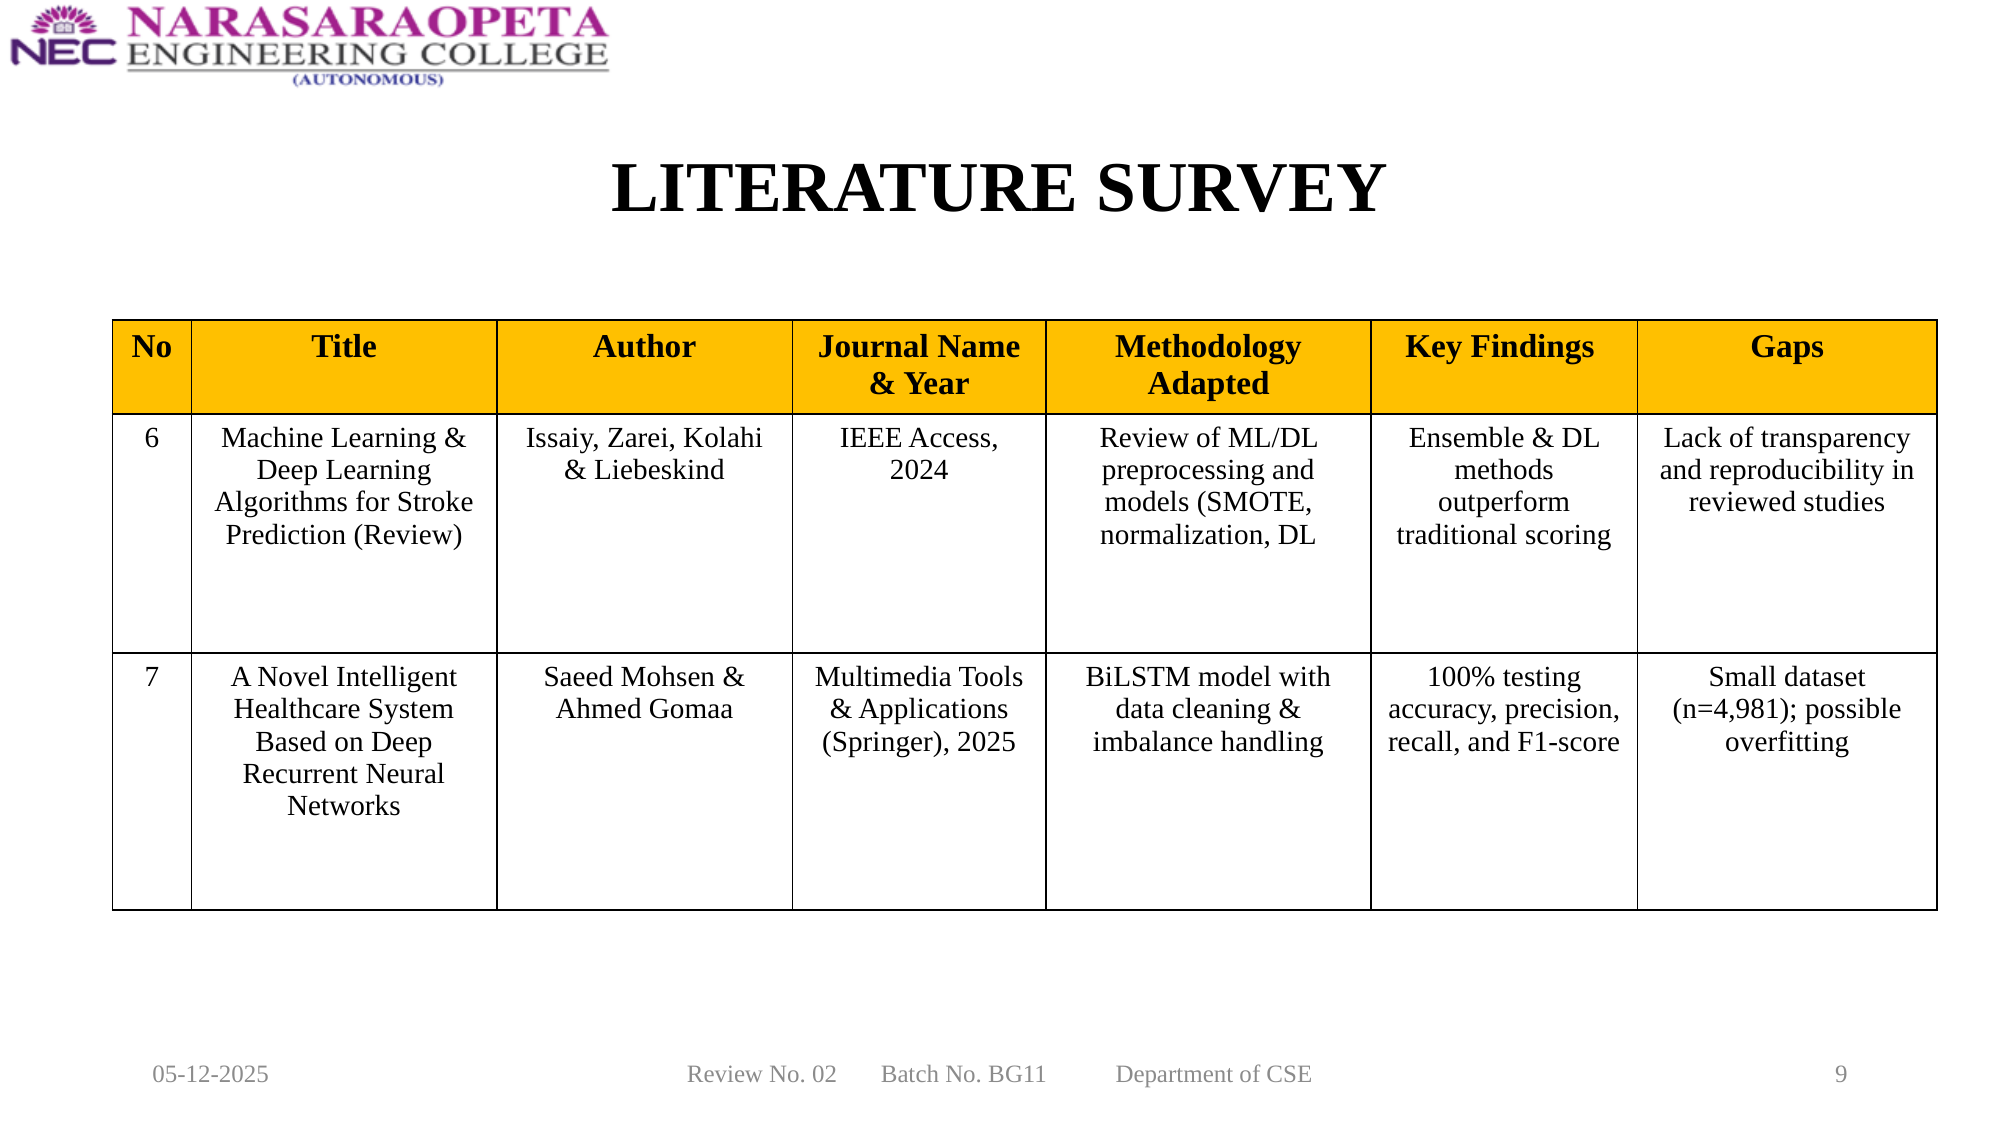

# LITERATURE SURVEY

| No | Title | Author | Journal Name & Year | Methodology Adapted | Key Findings | Gaps |
| --- | --- | --- | --- | --- | --- | --- |
| 6 | Machine Learning & Deep Learning Algorithms for Stroke Prediction (Review) | Issaiy, Zarei, Kolahi & Liebeskind | IEEE Access, 2024 | Review of ML/DL preprocessing and models (SMOTE, normalization, DL | Ensemble & DL methods outperform traditional scoring | Lack of transparency and reproducibility in reviewed studies |
| 7 | A Novel Intelligent Healthcare System Based on Deep Recurrent Neural Networks | Saeed Mohsen & Ahmed Gomaa | Multimedia Tools & Applications (Springer), 2025 | BiLSTM model with data cleaning & imbalance handling | 100% testing accuracy, precision, recall, and F1-score | Small dataset (n=4,981); possible overfitting |

05-12-2025
Review No. 02       Batch No. BG11           Department of CSE
9